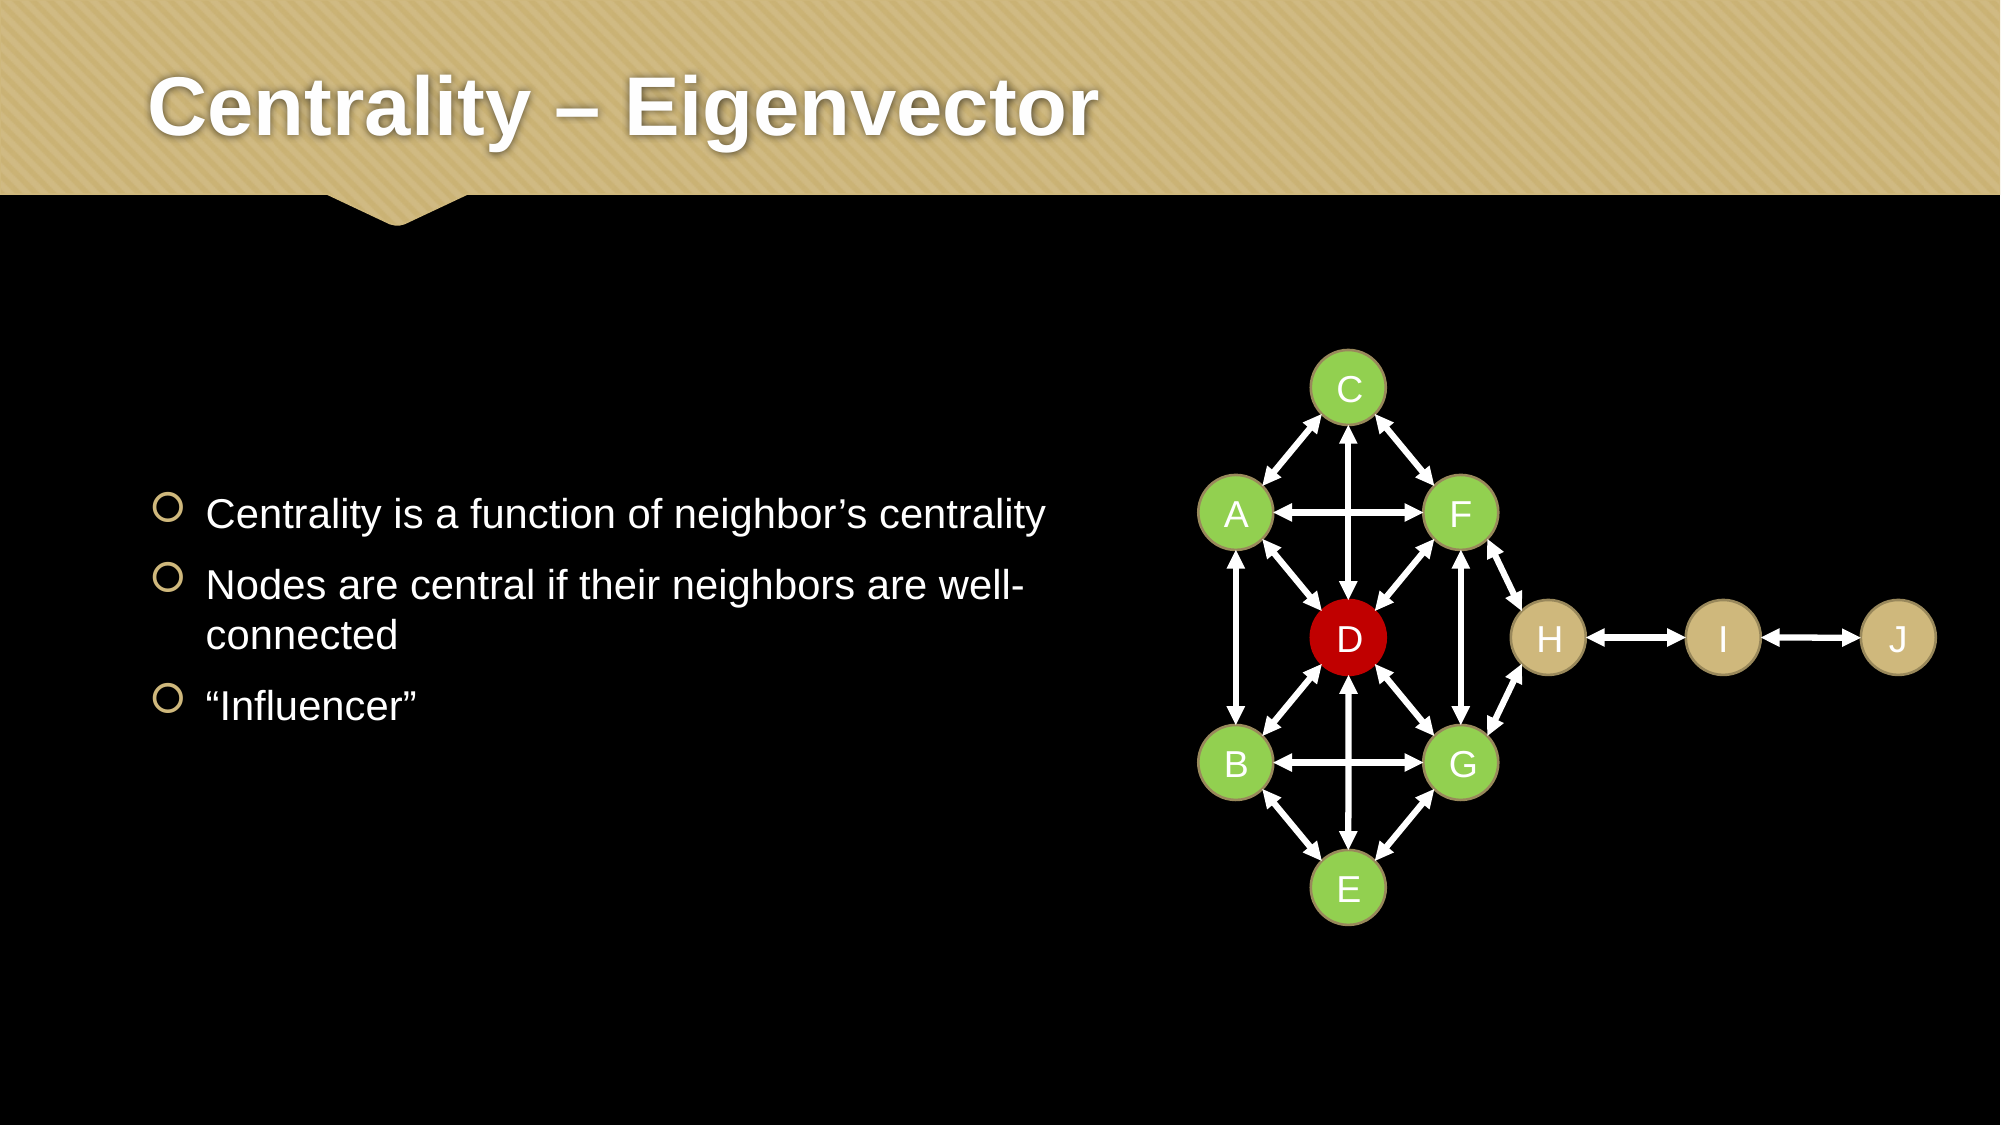

# Centrality – Eigenvector
Centrality is a function of neighbor’s centrality
Nodes are central if their neighbors are well-connected
“Influencer”
C
A
F
D
H
I
J
B
G
E